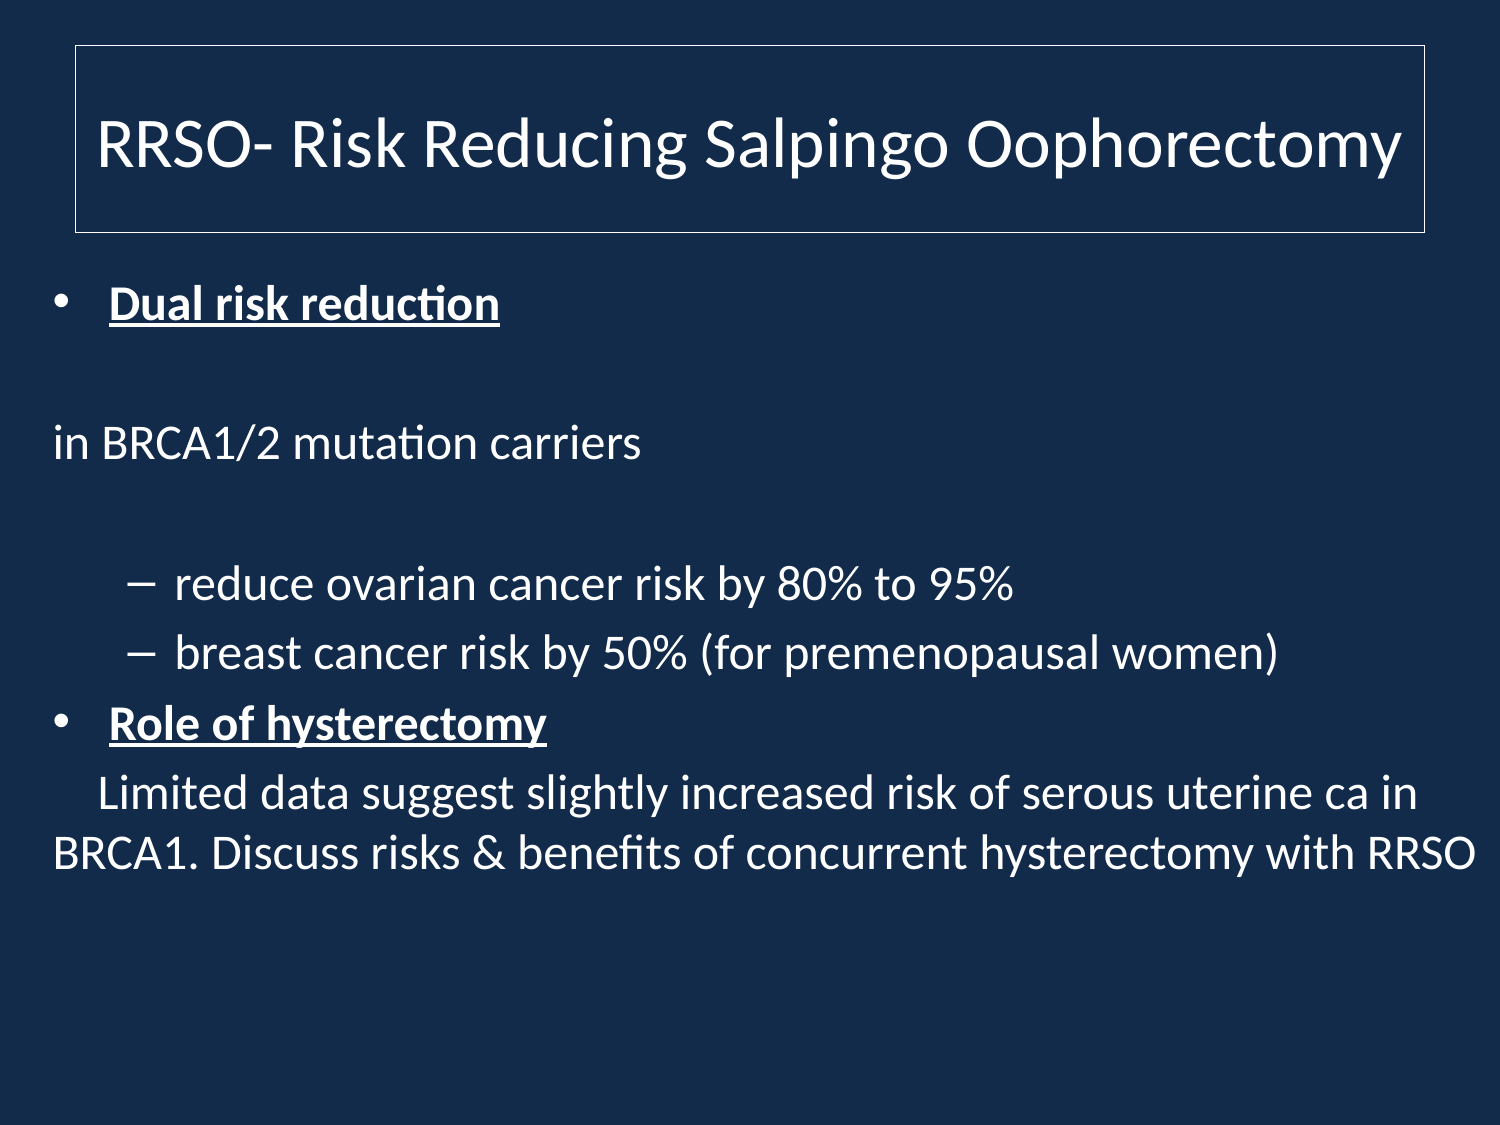

# RRSO- Risk Reducing Salpingo Oophorectomy
Dual risk reduction

in BRCA1/2 mutation carriers

reduce ovarian cancer risk by 80% to 95%
breast cancer risk by 50% (for premenopausal women)
Role of hysterectomy
    Limited data suggest slightly increased risk of serous uterine ca in BRCA1. Discuss risks & benefits of concurrent hysterectomy with RRSO